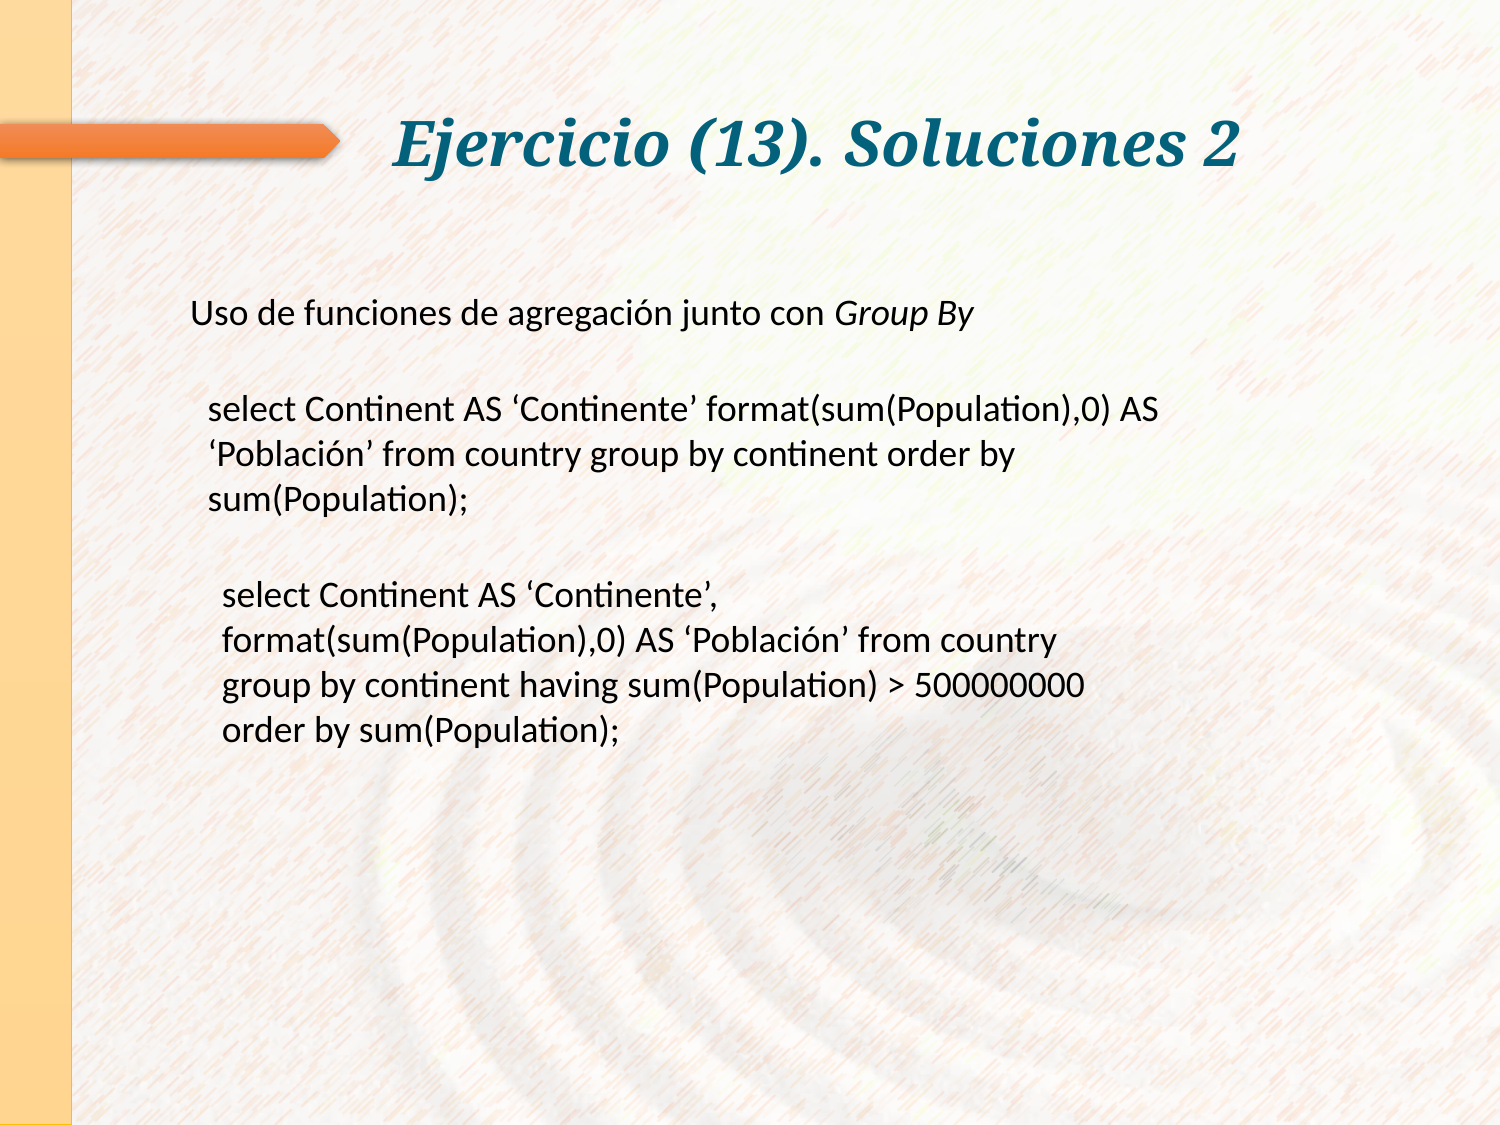

# Ejercicio (13). Soluciones 2
Uso de funciones de agregación junto con Group By
select Continent AS ‘Continente’ format(sum(Population),0) AS ‘Población’ from country group by continent order by sum(Population);
select Continent AS ‘Continente’, format(sum(Population),0) AS ‘Población’ from country group by continent having sum(Population) > 500000000 order by sum(Population);